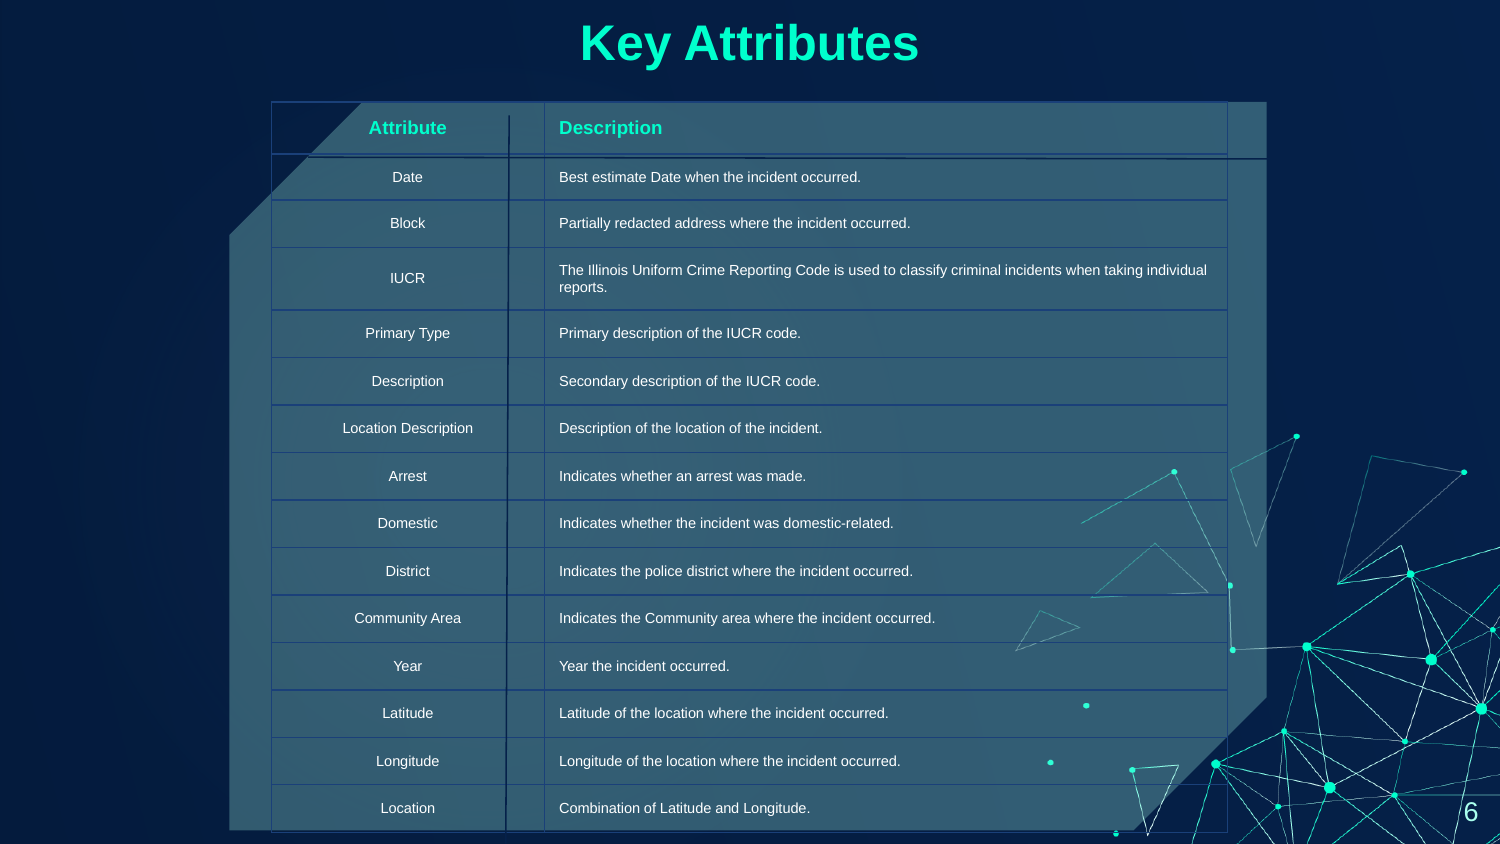

# Key Attributes

| Attribute | Description |
| --- | --- |
| Date | Best estimate Date when the incident occurred. |
| Block | Partially redacted address where the incident occurred. |
| IUCR | The Illinois Uniform Crime Reporting Code is used to classify criminal incidents when taking individual reports. |
| Primary Type | Primary description of the IUCR code. |
| Description | Secondary description of the IUCR code. |
| Location Description | Description of the location of the incident. |
| Arrest | Indicates whether an arrest was made. |
| Domestic | Indicates whether the incident was domestic-related. |
| District | Indicates the police district where the incident occurred. |
| Community Area | Indicates the Community area where the incident occurred. |
| Year | Year the incident occurred. |
| Latitude | Latitude of the location where the incident occurred. |
| Longitude | Longitude of the location where the incident occurred. |
| Location | Combination of Latitude and Longitude. |
6